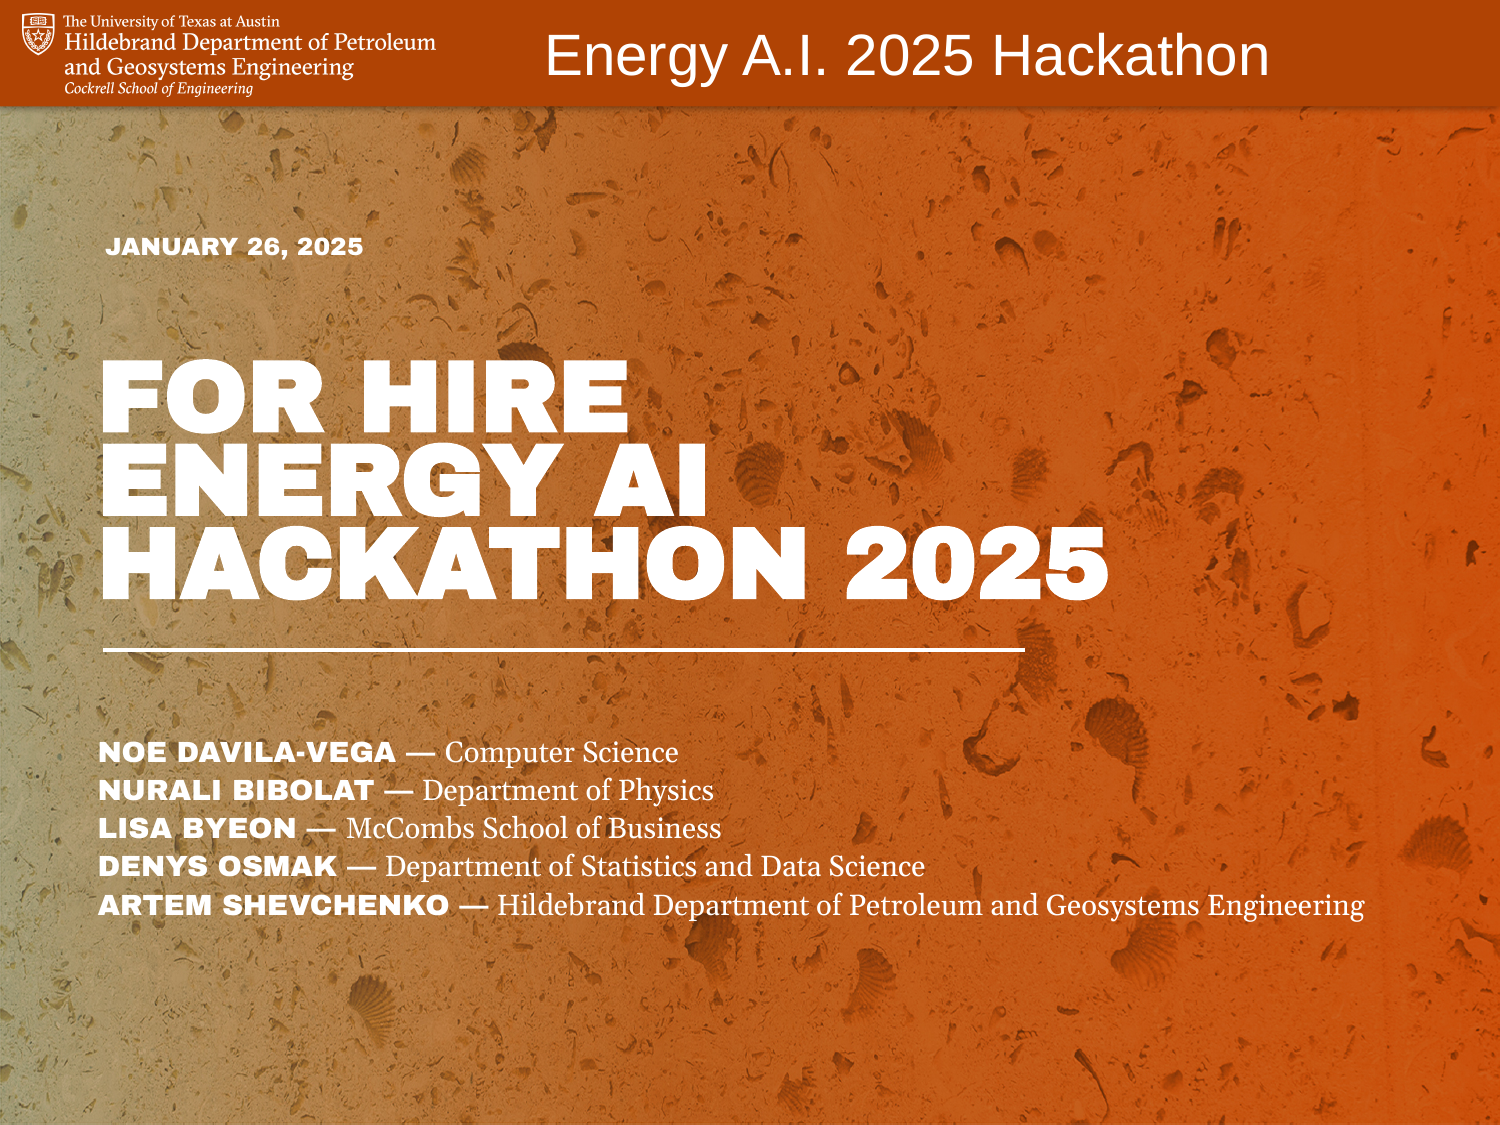

January 26, 2025
For HIRE
Energy AI HACKATHON 2025
noe davila-vega — Computer Science
nurali bibolat — Department of Physics
Lisa byeon — McCombs School of Business
Denys osmak — Department of Statistics and Data Science
artem Shevchenko — Hildebrand Department of Petroleum and Geosystems Engineering